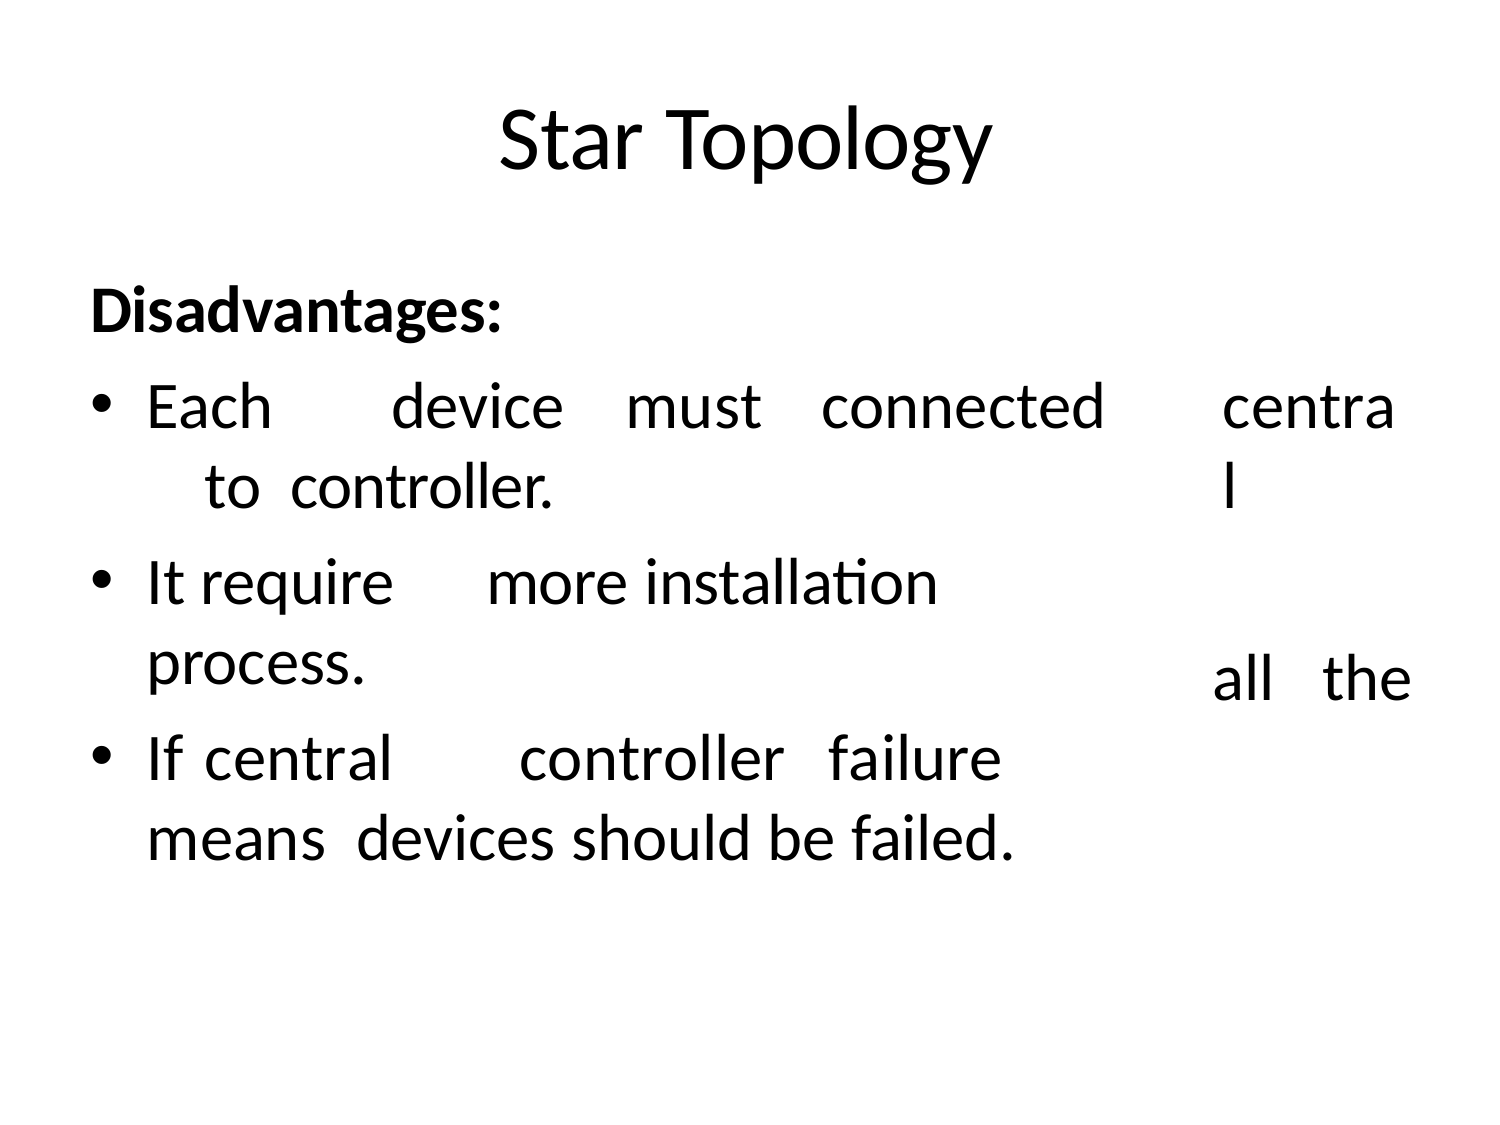

# Star Topology
Disadvantages:
Each	device	must	connected	to  controller.
It require	more installation process.
If	central	controller	failure	means  devices should be failed.
central
all	the